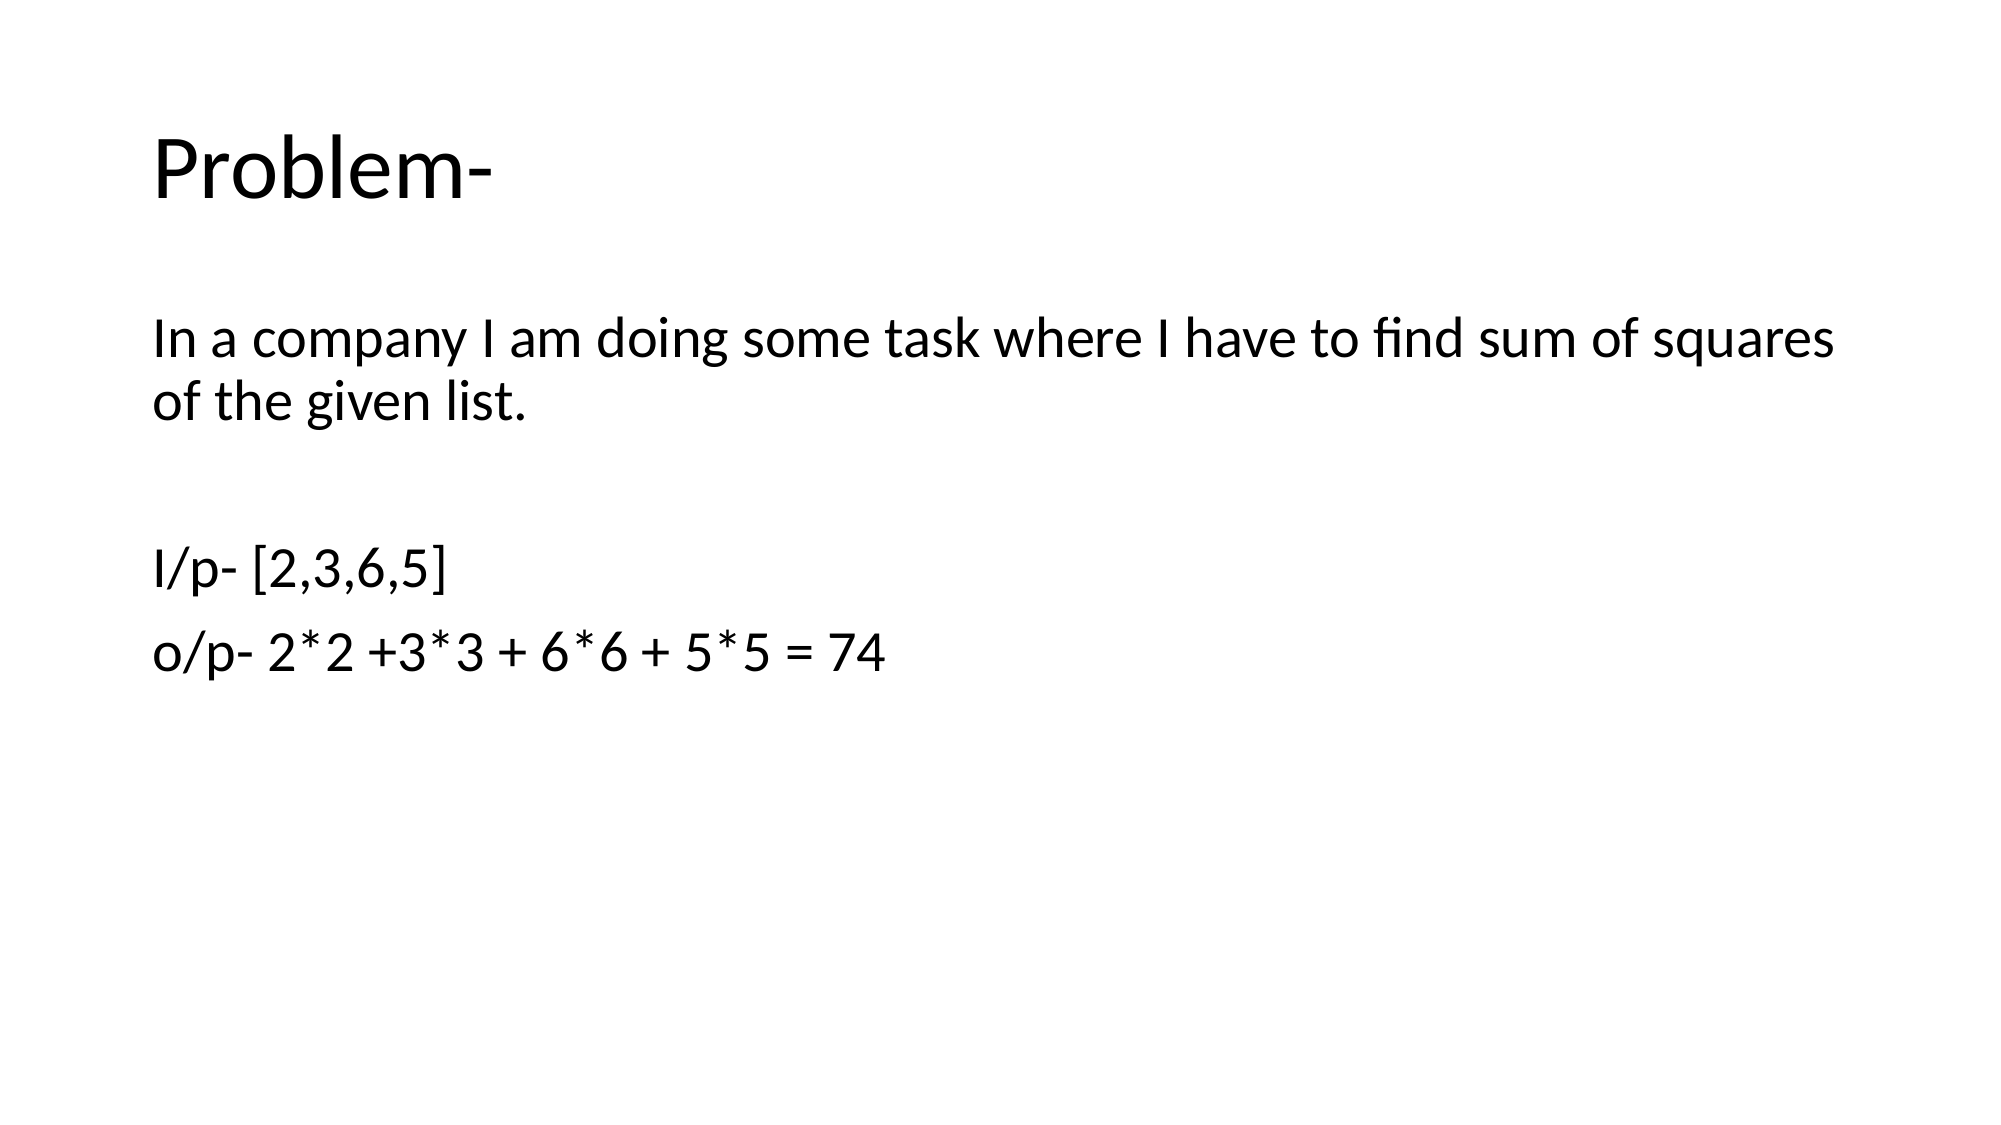

# Problem-
In a company I am doing some task where I have to find sum of squares of the given list.

I/p- [2,3,6,5]
o/p- 2*2 +3*3 + 6*6 + 5*5 = 74